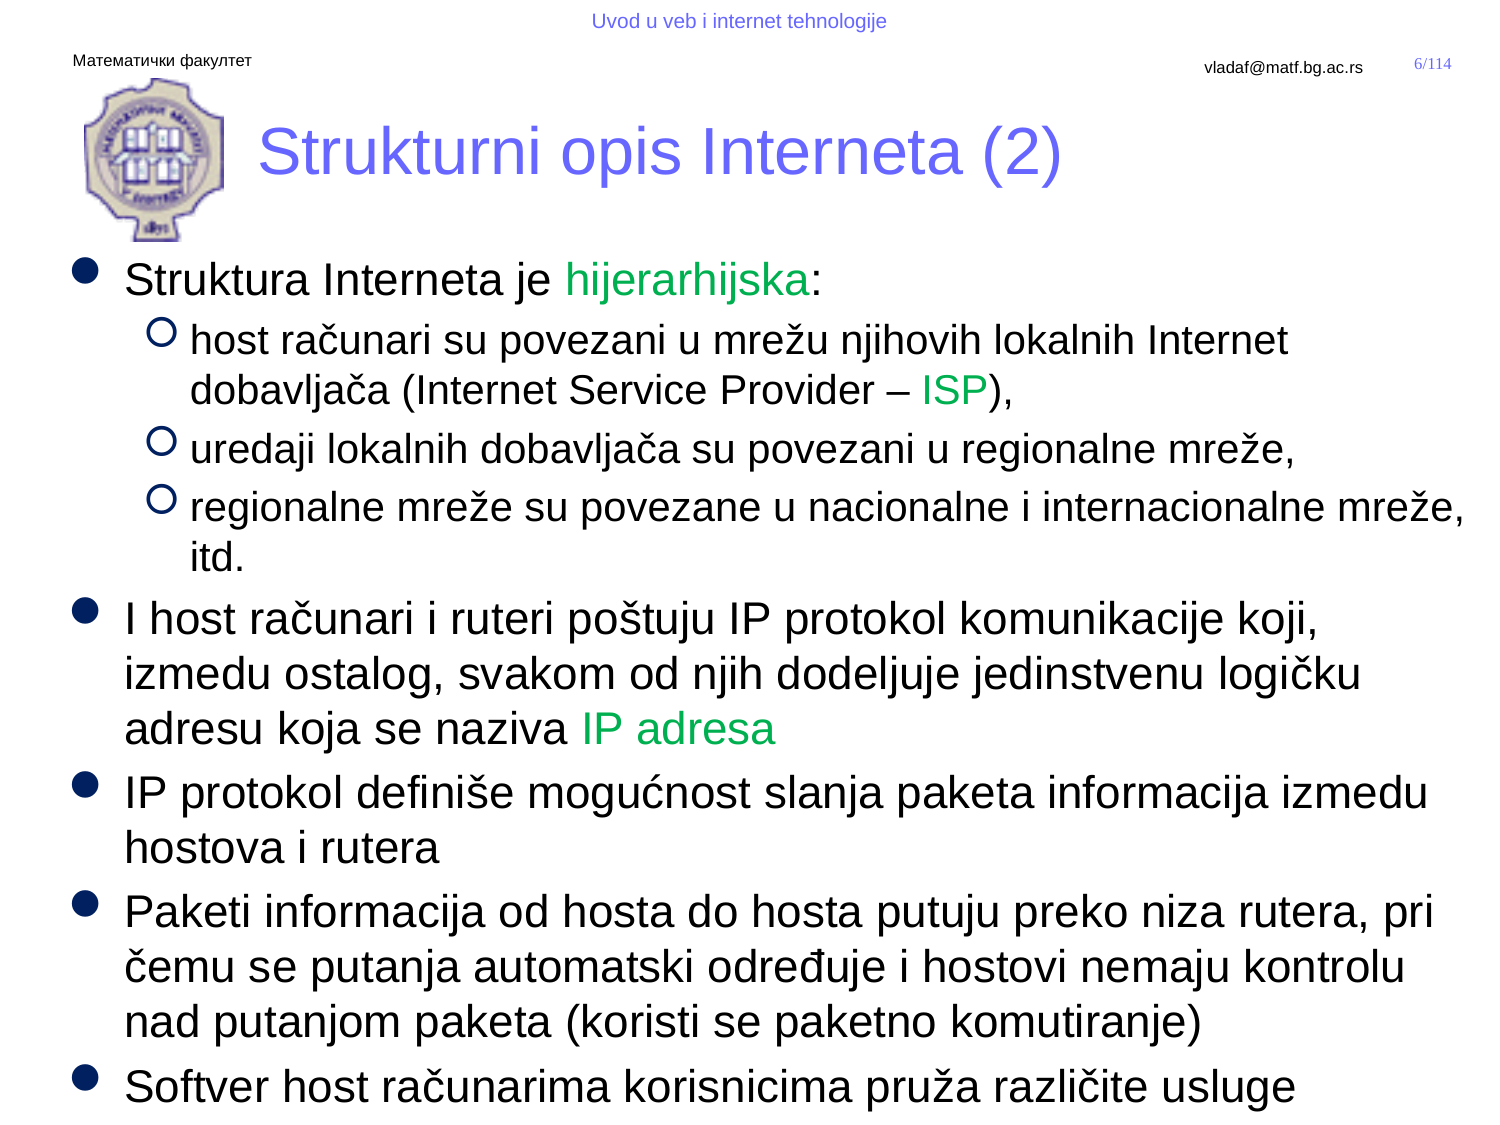

# Strukturni opis Interneta (2)
Struktura Interneta je hijerarhijska:
host računari su povezani u mrežu njihovih lokalnih Internet dobavljača (Internet Service Provider – ISP),
uredaji lokalnih dobavljača su povezani u regionalne mreže,
regionalne mreže su povezane u nacionalne i internacionalne mreže, itd.
I host računari i ruteri poštuju IP protokol komunikacije koji, izmedu ostalog, svakom od njih dodeljuje jedinstvenu logičku adresu koja se naziva IP adresa
IP protokol definiše mogućnost slanja paketa informacija izmedu hostova i rutera
Paketi informacija od hosta do hosta putuju preko niza rutera, pri čemu se putanja automatski određuje i hostovi nemaju kontrolu nad putanjom paketa (koristi se paketno komutiranje)
Softver host računarima korisnicima pruža različite usluge